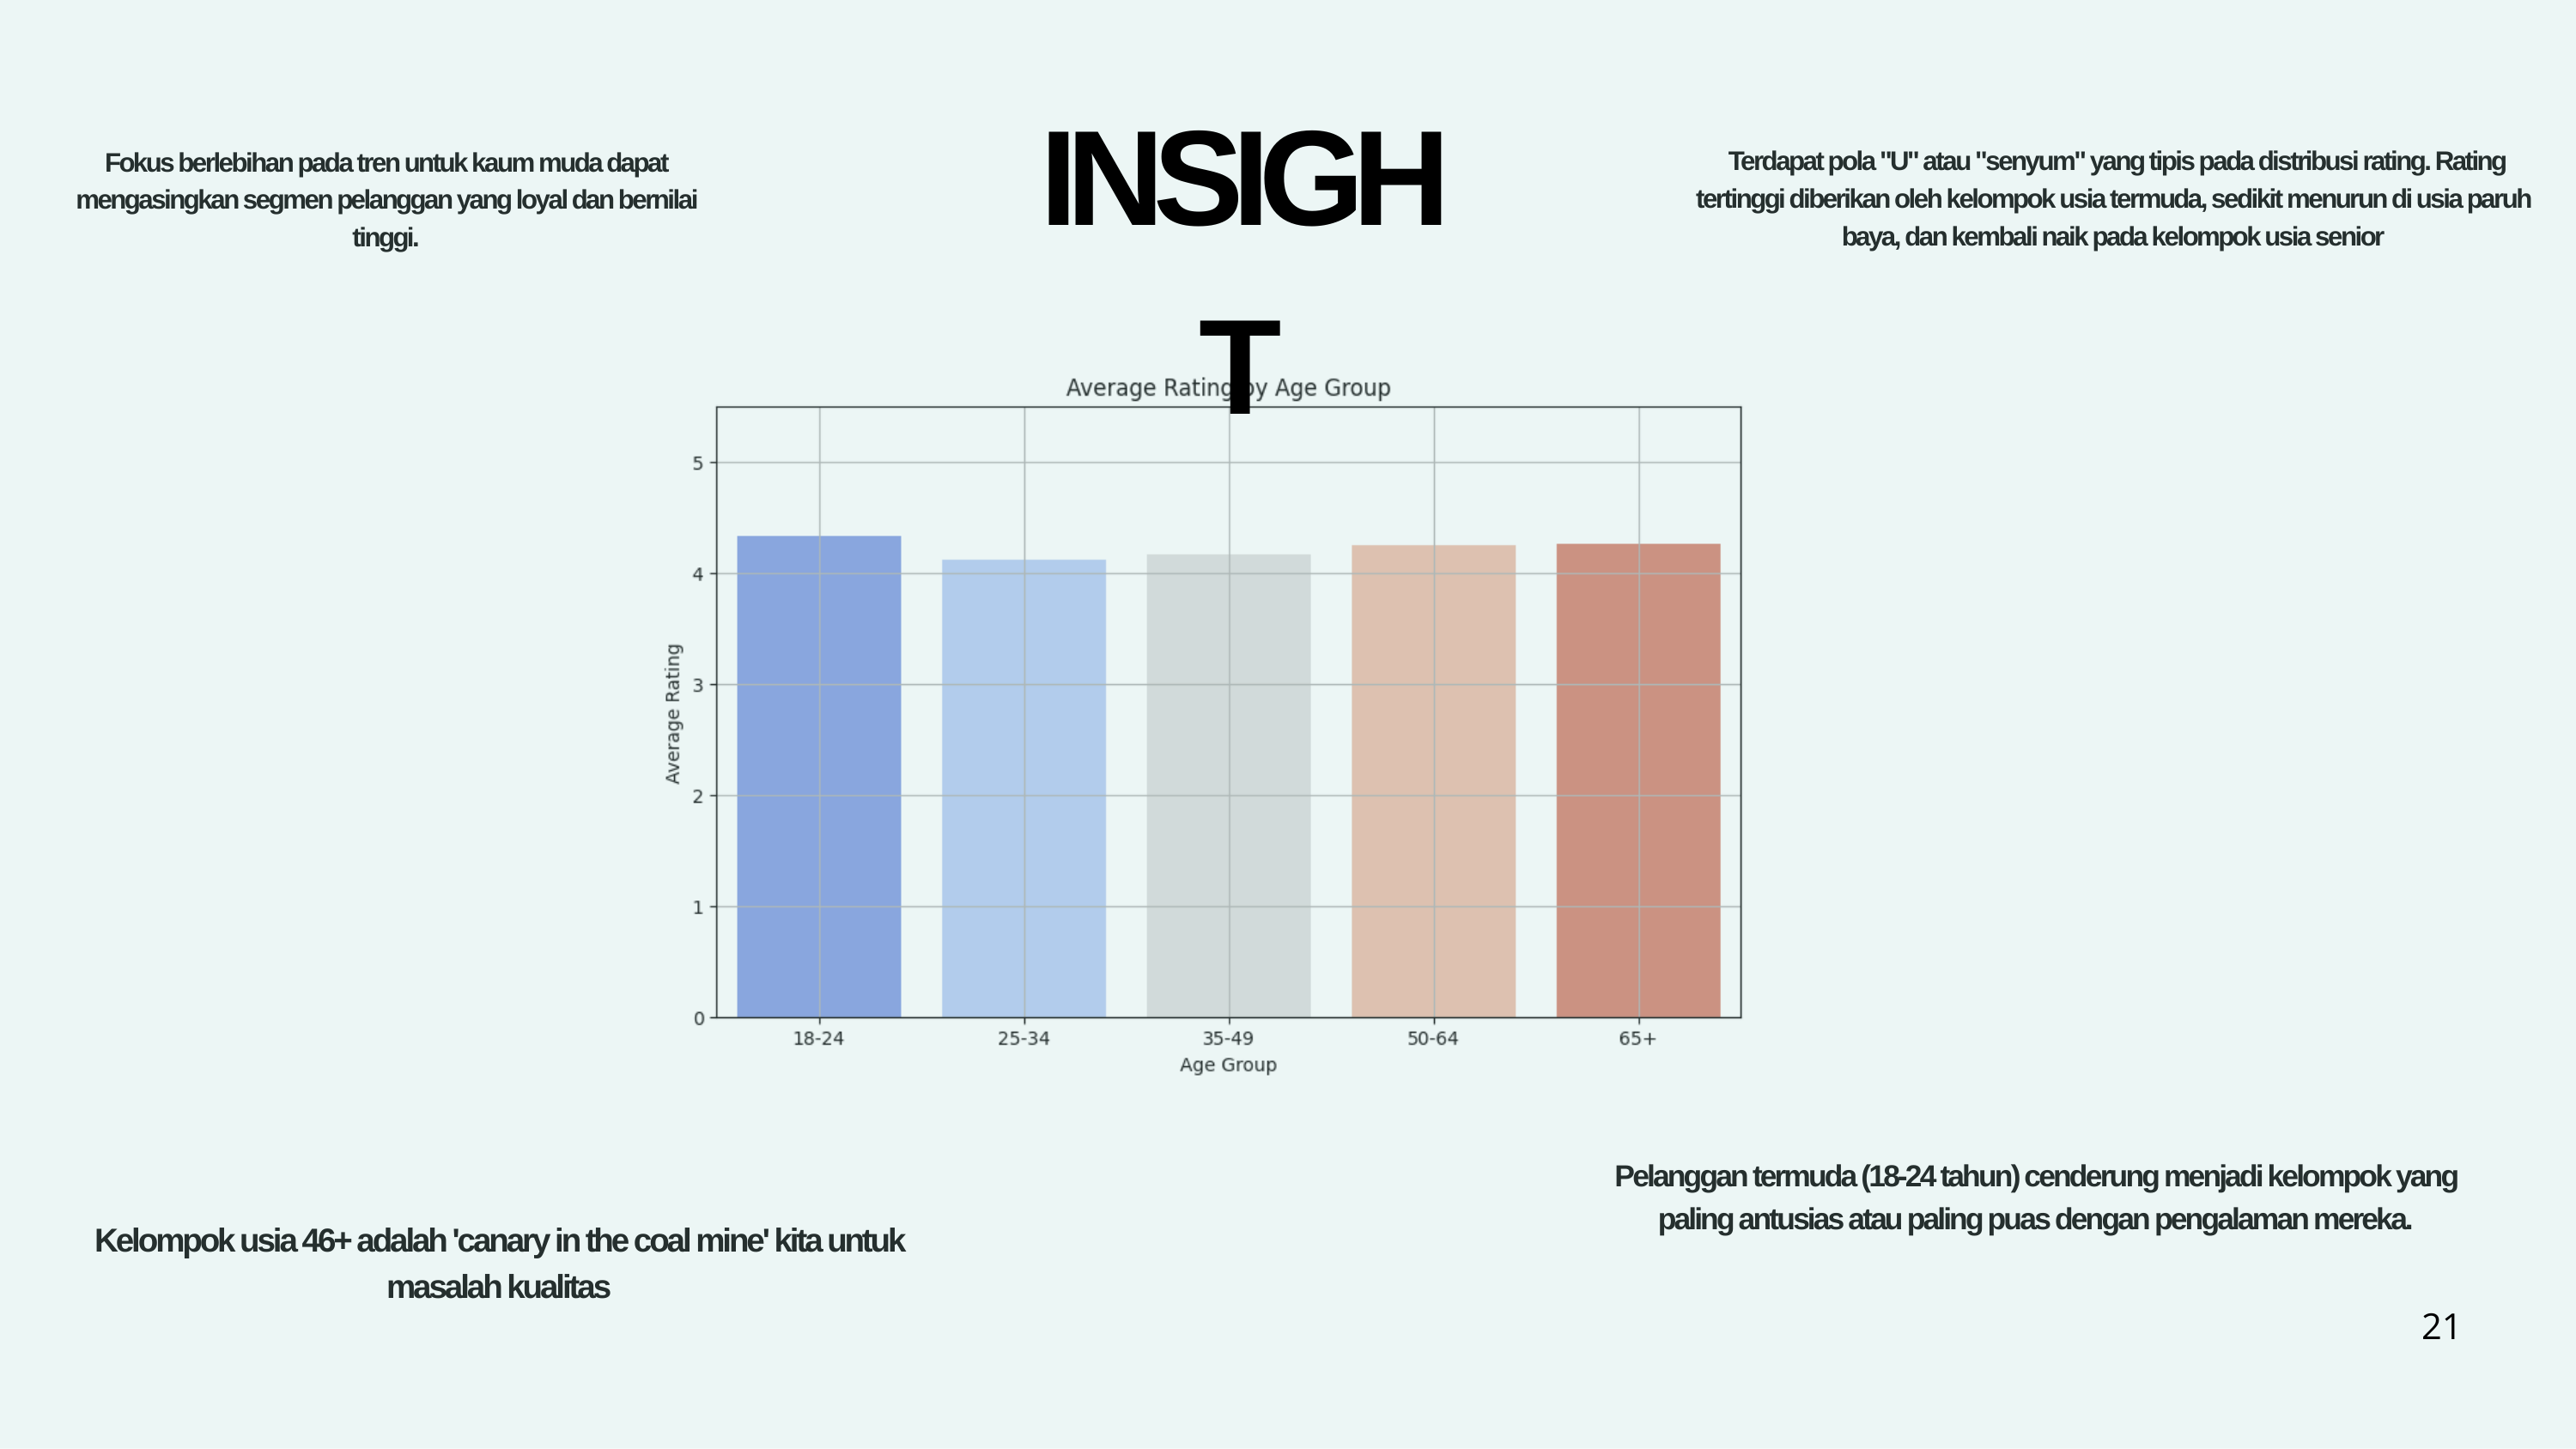

INSIGHT
 Terdapat pola "U" atau "senyum" yang tipis pada distribusi rating. Rating tertinggi diberikan oleh kelompok usia termuda, sedikit menurun di usia paruh baya, dan kembali naik pada kelompok usia senior
Fokus berlebihan pada tren untuk kaum muda dapat mengasingkan segmen pelanggan yang loyal dan bernilai tinggi.

Pelanggan termuda (18-24 tahun) cenderung menjadi kelompok yang paling antusias atau paling puas dengan pengalaman mereka.
Kelompok usia 46+ adalah 'canary in the coal mine' kita untuk masalah kualitas
21